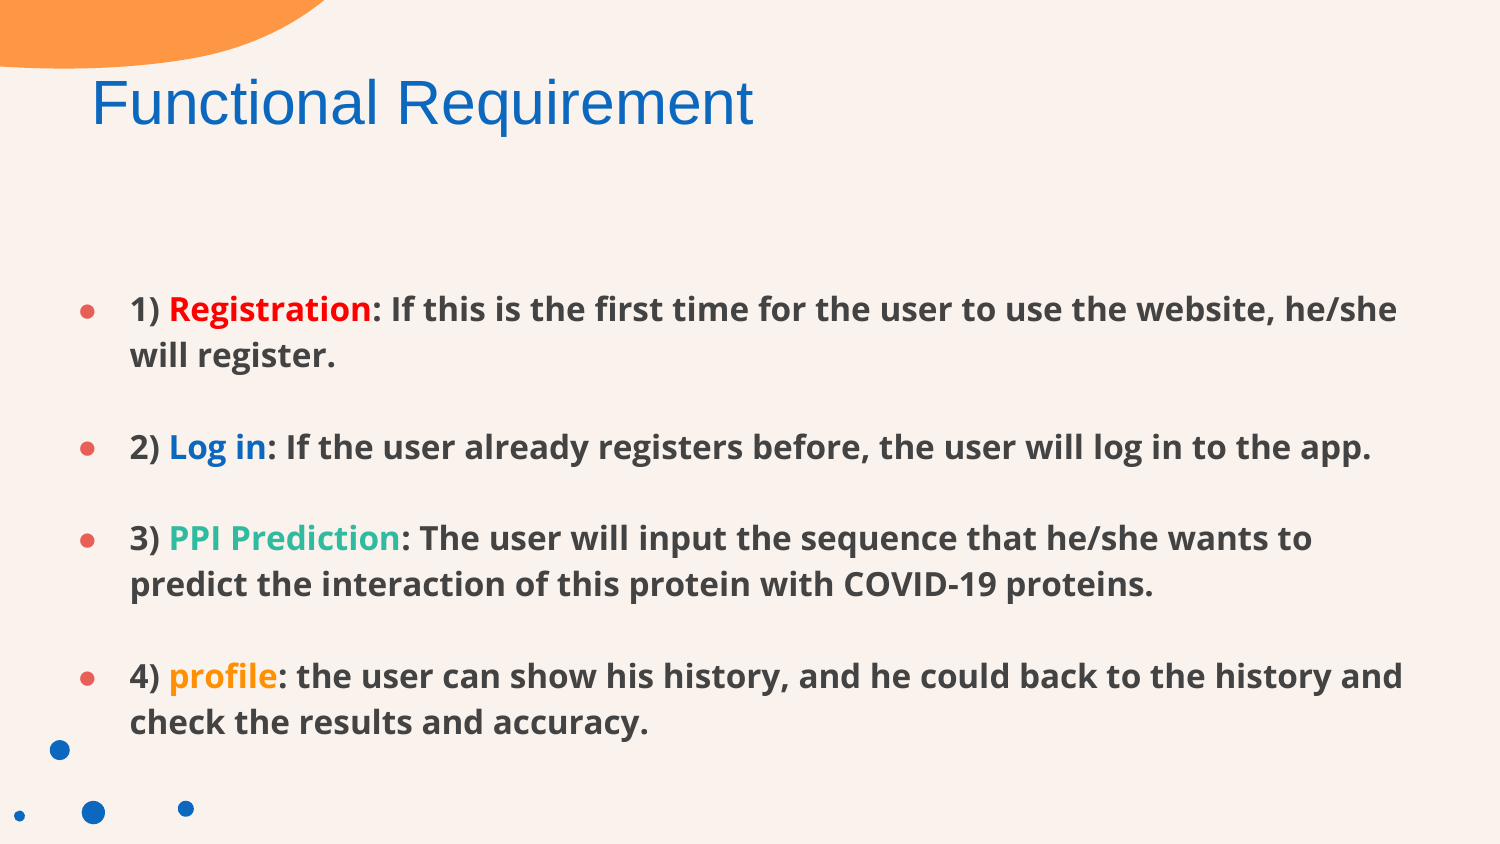

# Functional Requirement
1) Registration: If this is the first time for the user to use the website, he/she will register.

2) Log in: If the user already registers before, the user will log in to the app.

3) PPI Prediction: The user will input the sequence that he/she wants to      predict the interaction of this protein with COVID-19 proteins.

4) profile: the user can show his history, and he could back to the history and check the results and accuracy.